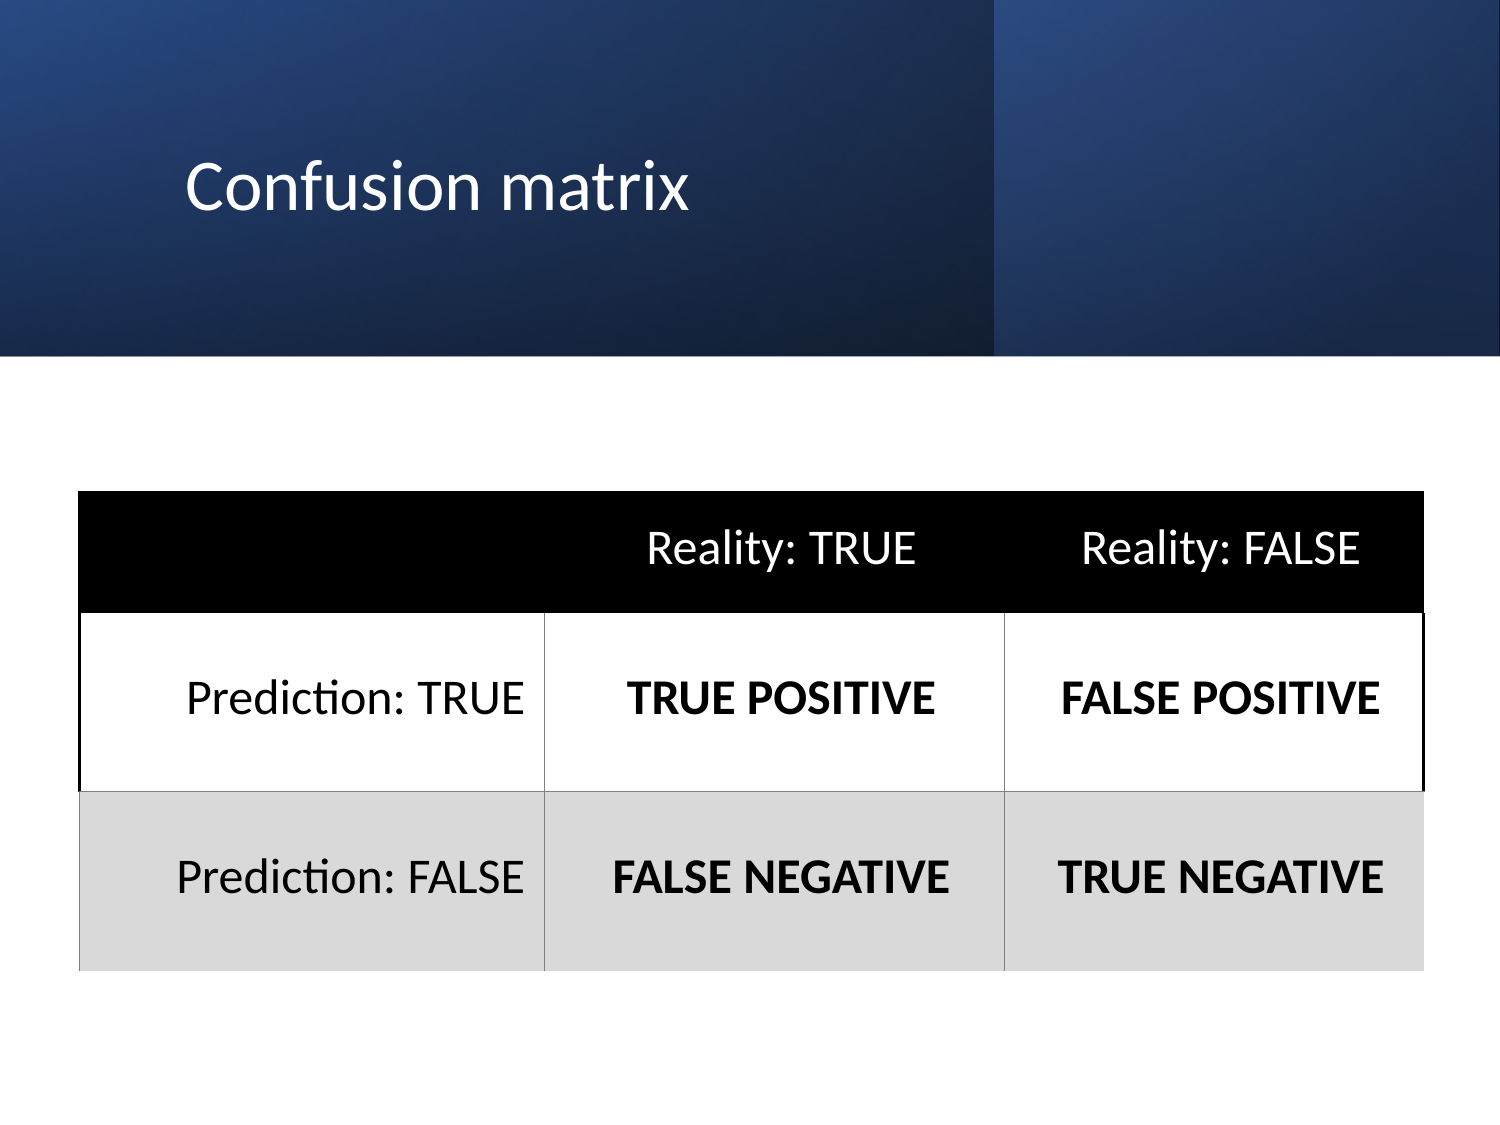

# Confusion matrix
|  | Reality: TRUE | Reality: FALSE |
| --- | --- | --- |
| Prediction: TRUE | TRUE POSITIVE | FALSE POSITIVE |
| Prediction: FALSE | FALSE NEGATIVE | TRUE NEGATIVE |